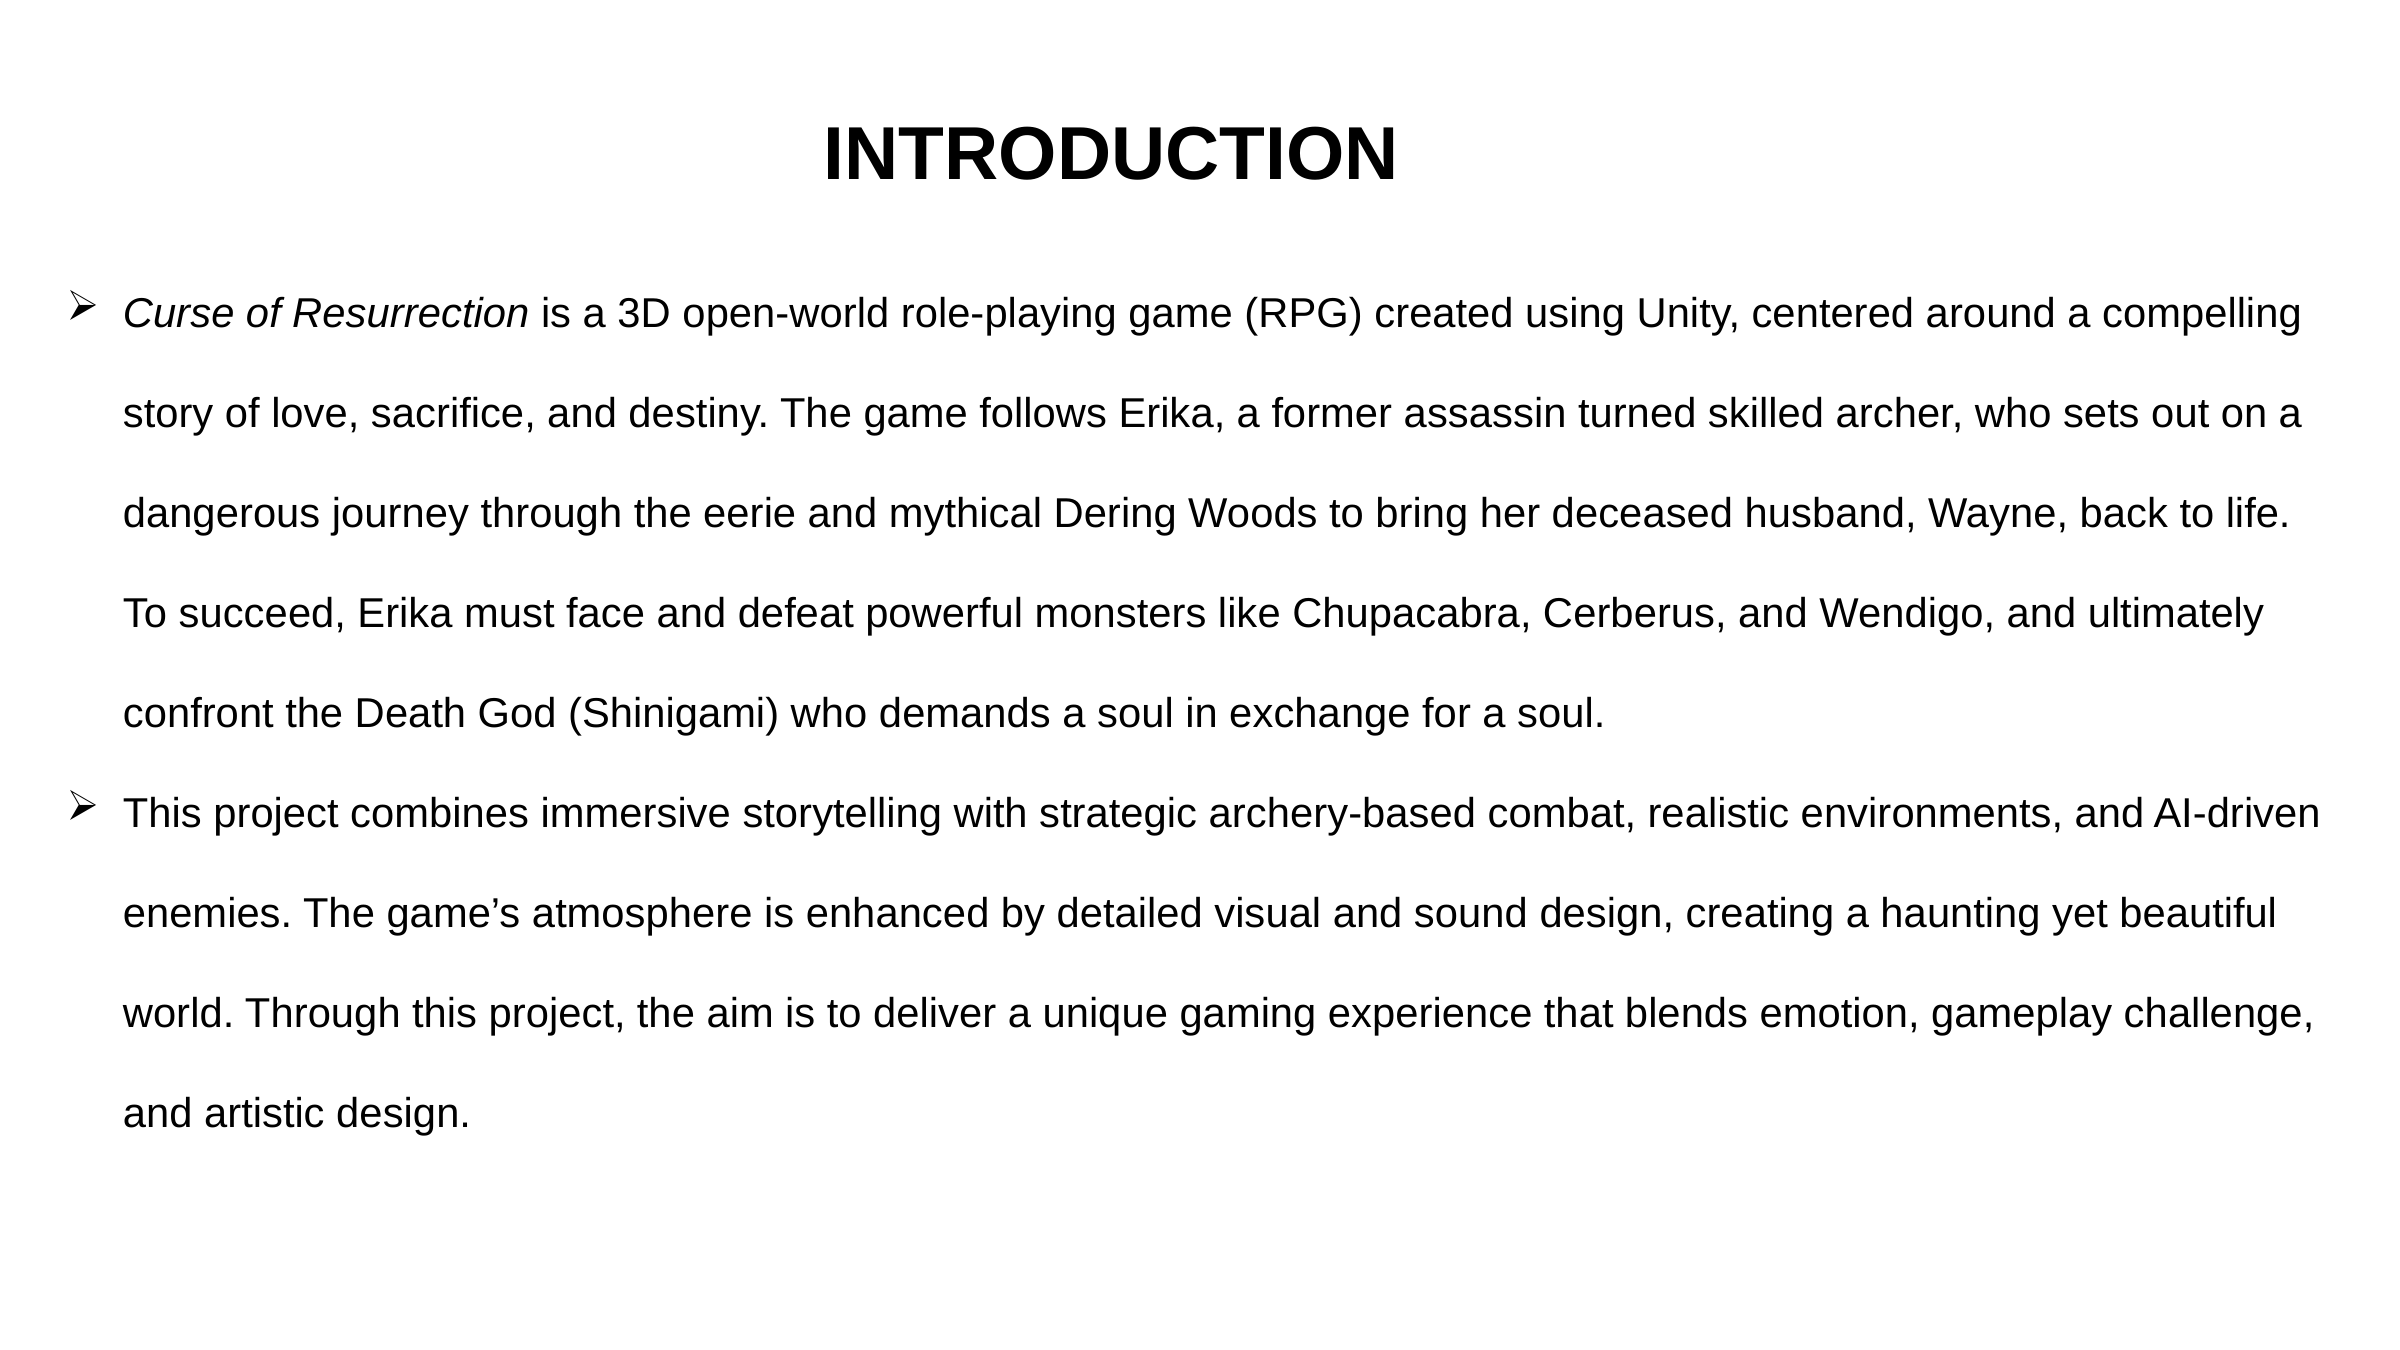

INTRODUCTION
Curse of Resurrection is a 3D open-world role-playing game (RPG) created using Unity, centered around a compelling story of love, sacrifice, and destiny. The game follows Erika, a former assassin turned skilled archer, who sets out on a dangerous journey through the eerie and mythical Dering Woods to bring her deceased husband, Wayne, back to life. To succeed, Erika must face and defeat powerful monsters like Chupacabra, Cerberus, and Wendigo, and ultimately confront the Death God (Shinigami) who demands a soul in exchange for a soul.
This project combines immersive storytelling with strategic archery-based combat, realistic environments, and AI-driven enemies. The game’s atmosphere is enhanced by detailed visual and sound design, creating a haunting yet beautiful world. Through this project, the aim is to deliver a unique gaming experience that blends emotion, gameplay challenge, and artistic design.